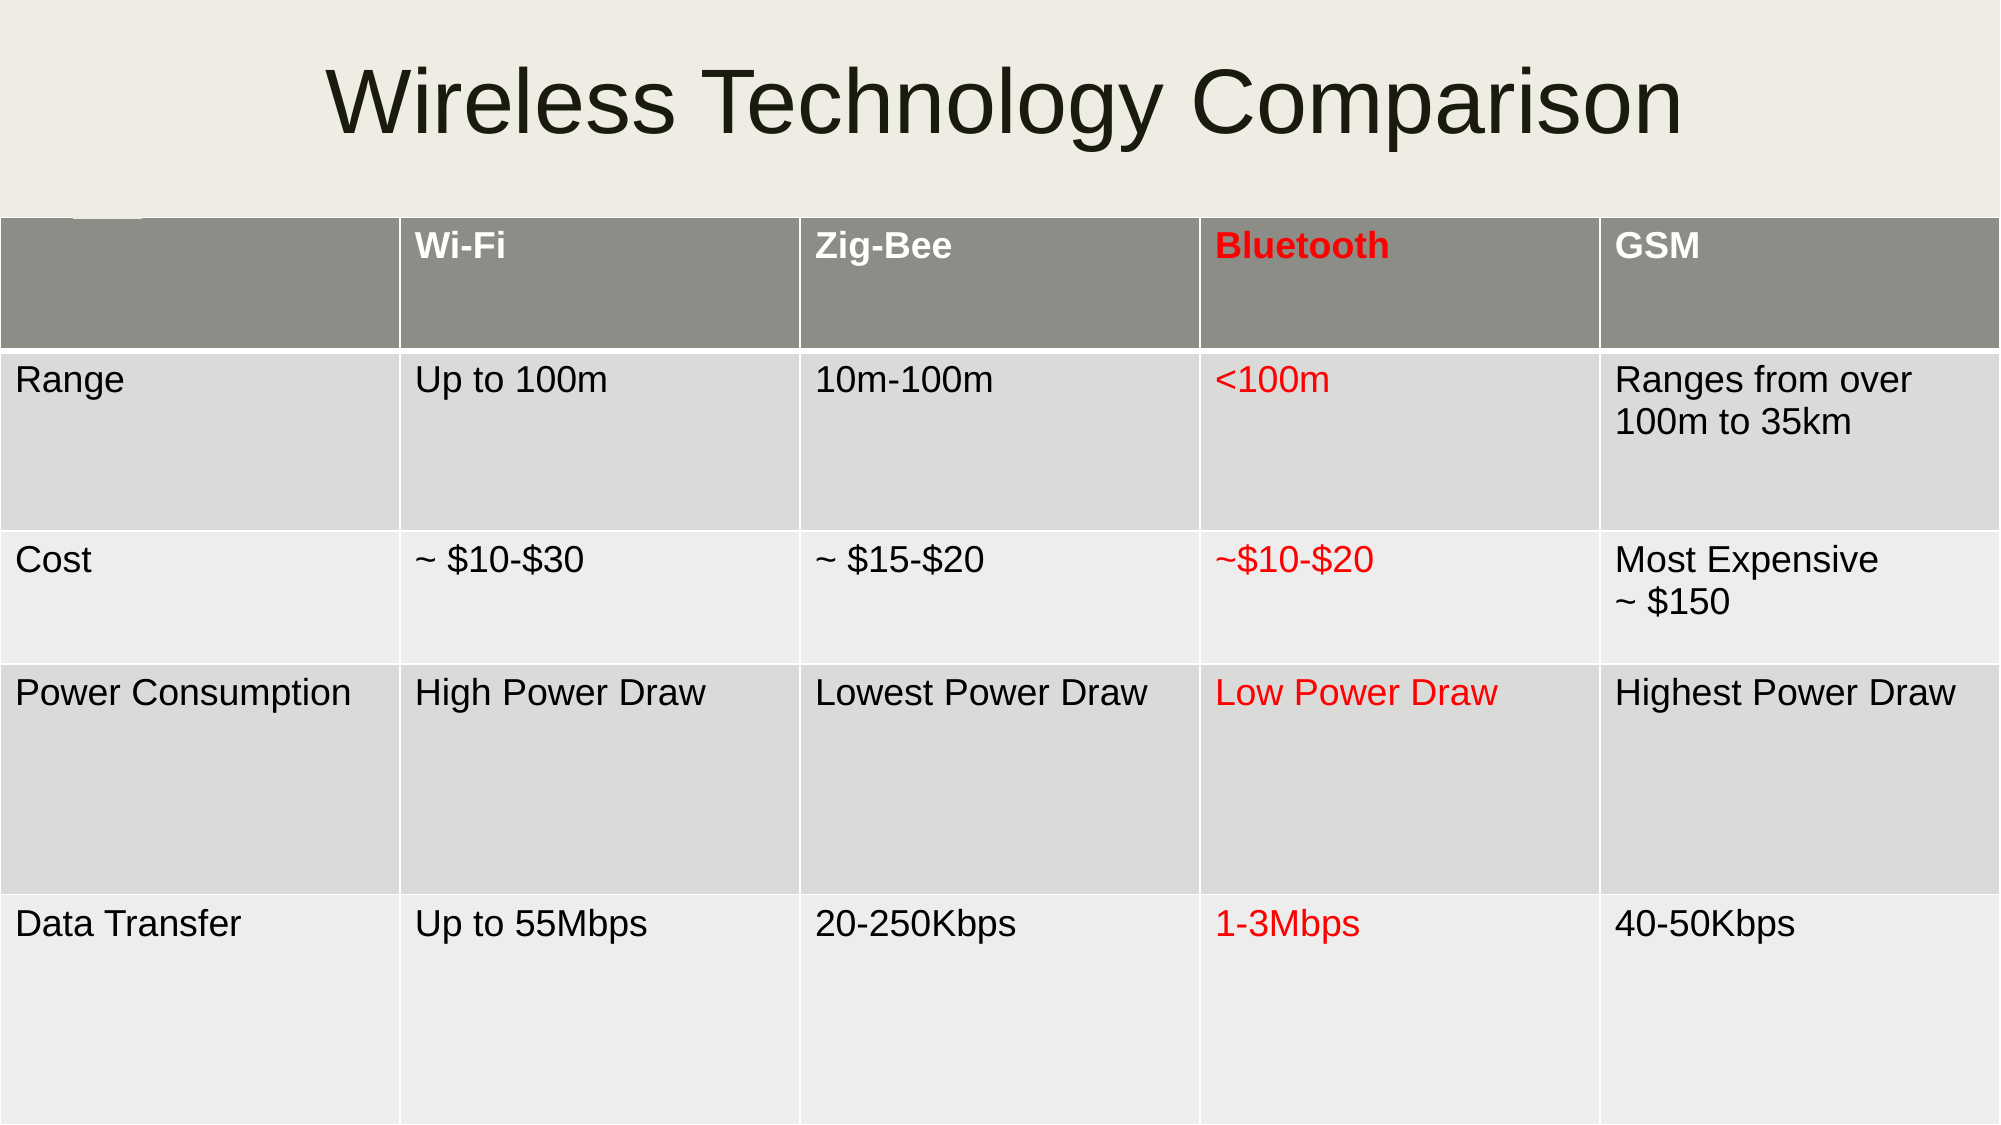

# Wireless Technology Comparison
|  | Wi-Fi | Zig-Bee | Bluetooth | GSM |
| --- | --- | --- | --- | --- |
| Range | Up to 100m | 10m-100m | <100m | Ranges from over 100m to 35km |
| Cost | ~ $10-$30 | ~ $15-$20 | ~$10-$20 | Most Expensive ~ $150 |
| Power Consumption | High Power Draw | Lowest Power Draw | Low Power Draw | Highest Power Draw |
| Data Transfer | Up to 55Mbps | 20-250Kbps | 1-3Mbps | 40-50Kbps |